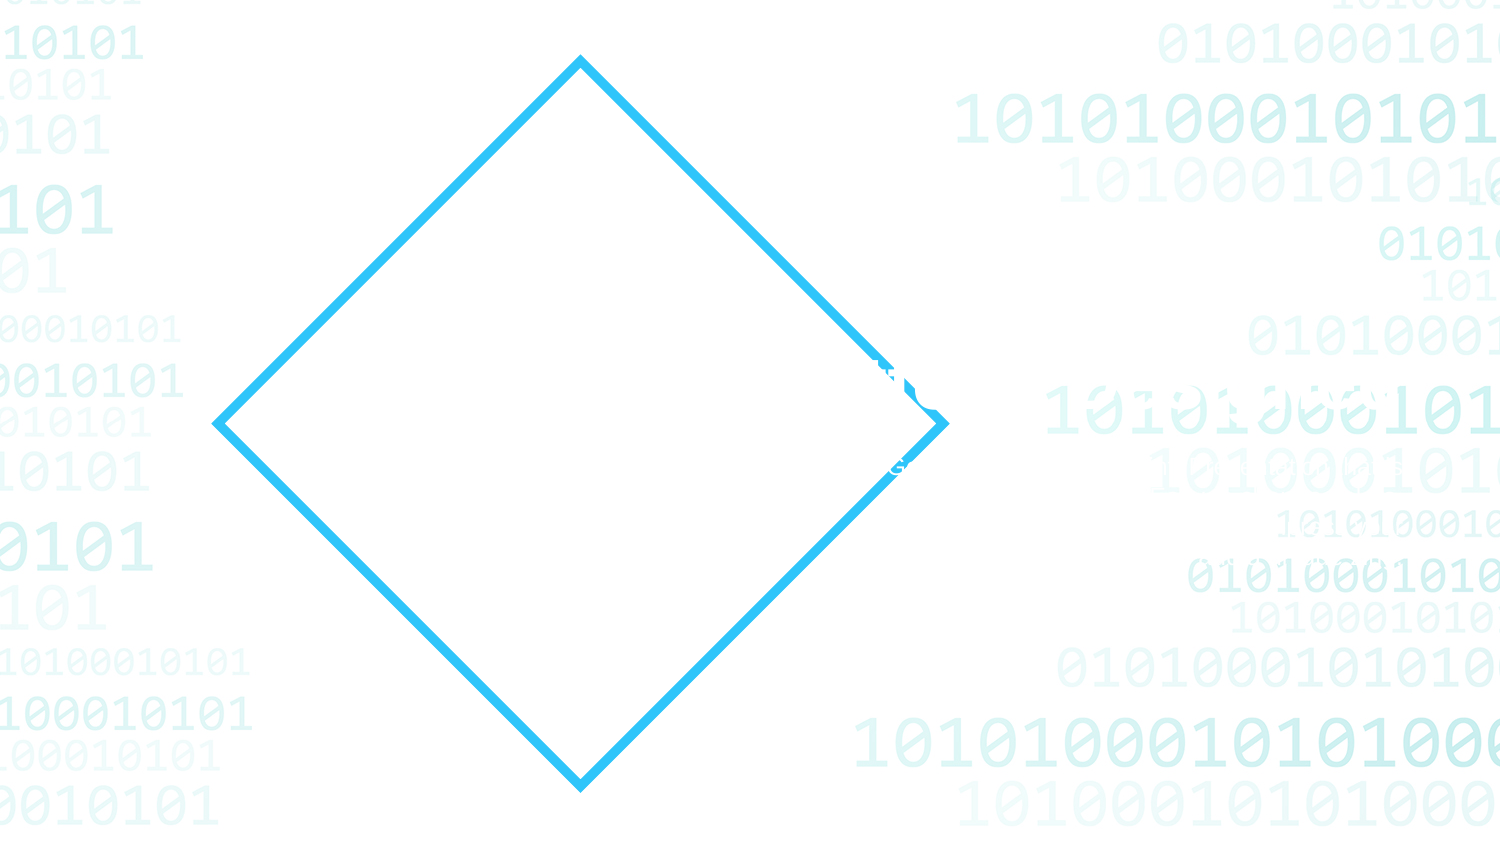

Portfolio Designed
Get a modern PowerPoint  Presentation that is beautifully designed.  Easy to change colors, photos and Text. You can simply impress your audience and add a unique zing.